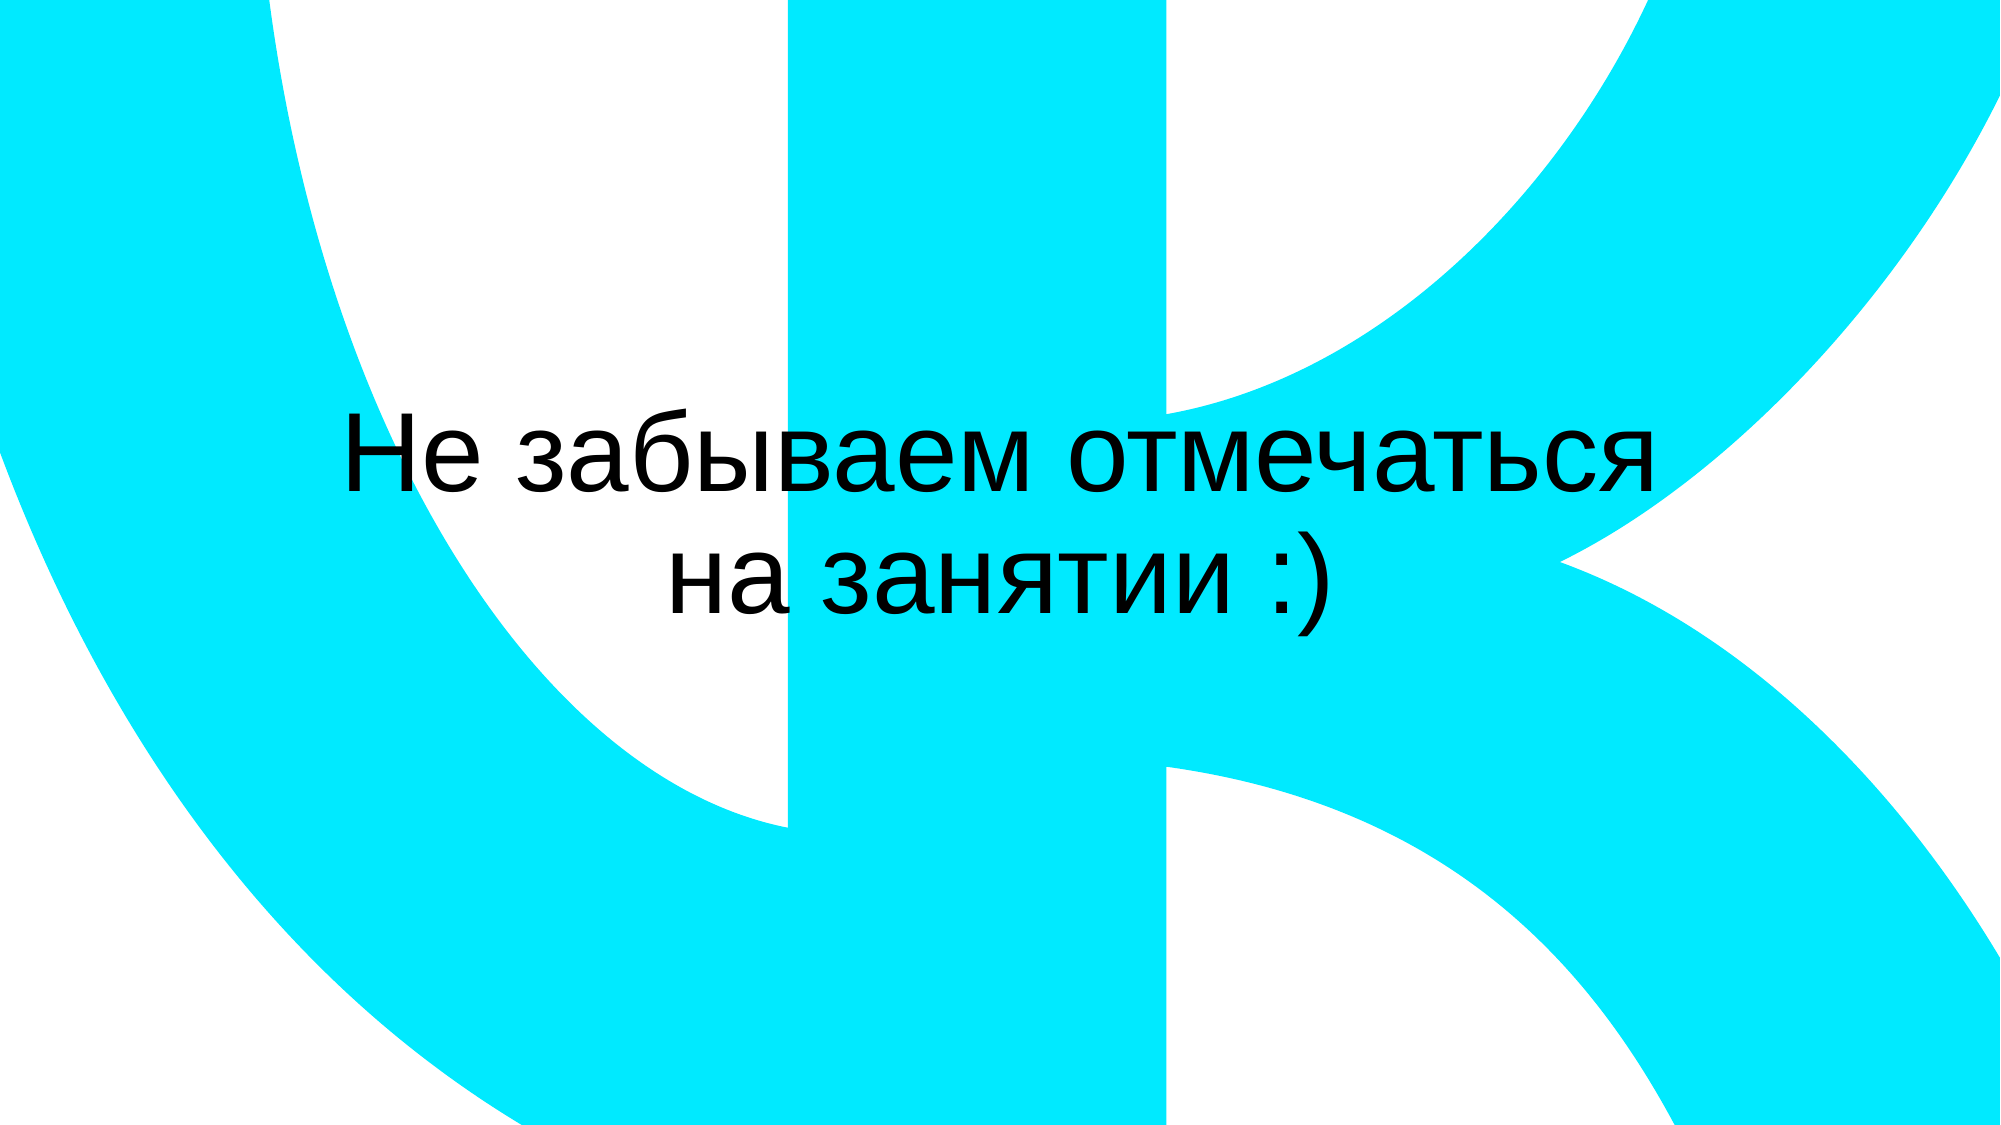

# Не забываем отмечаться на занятии :)